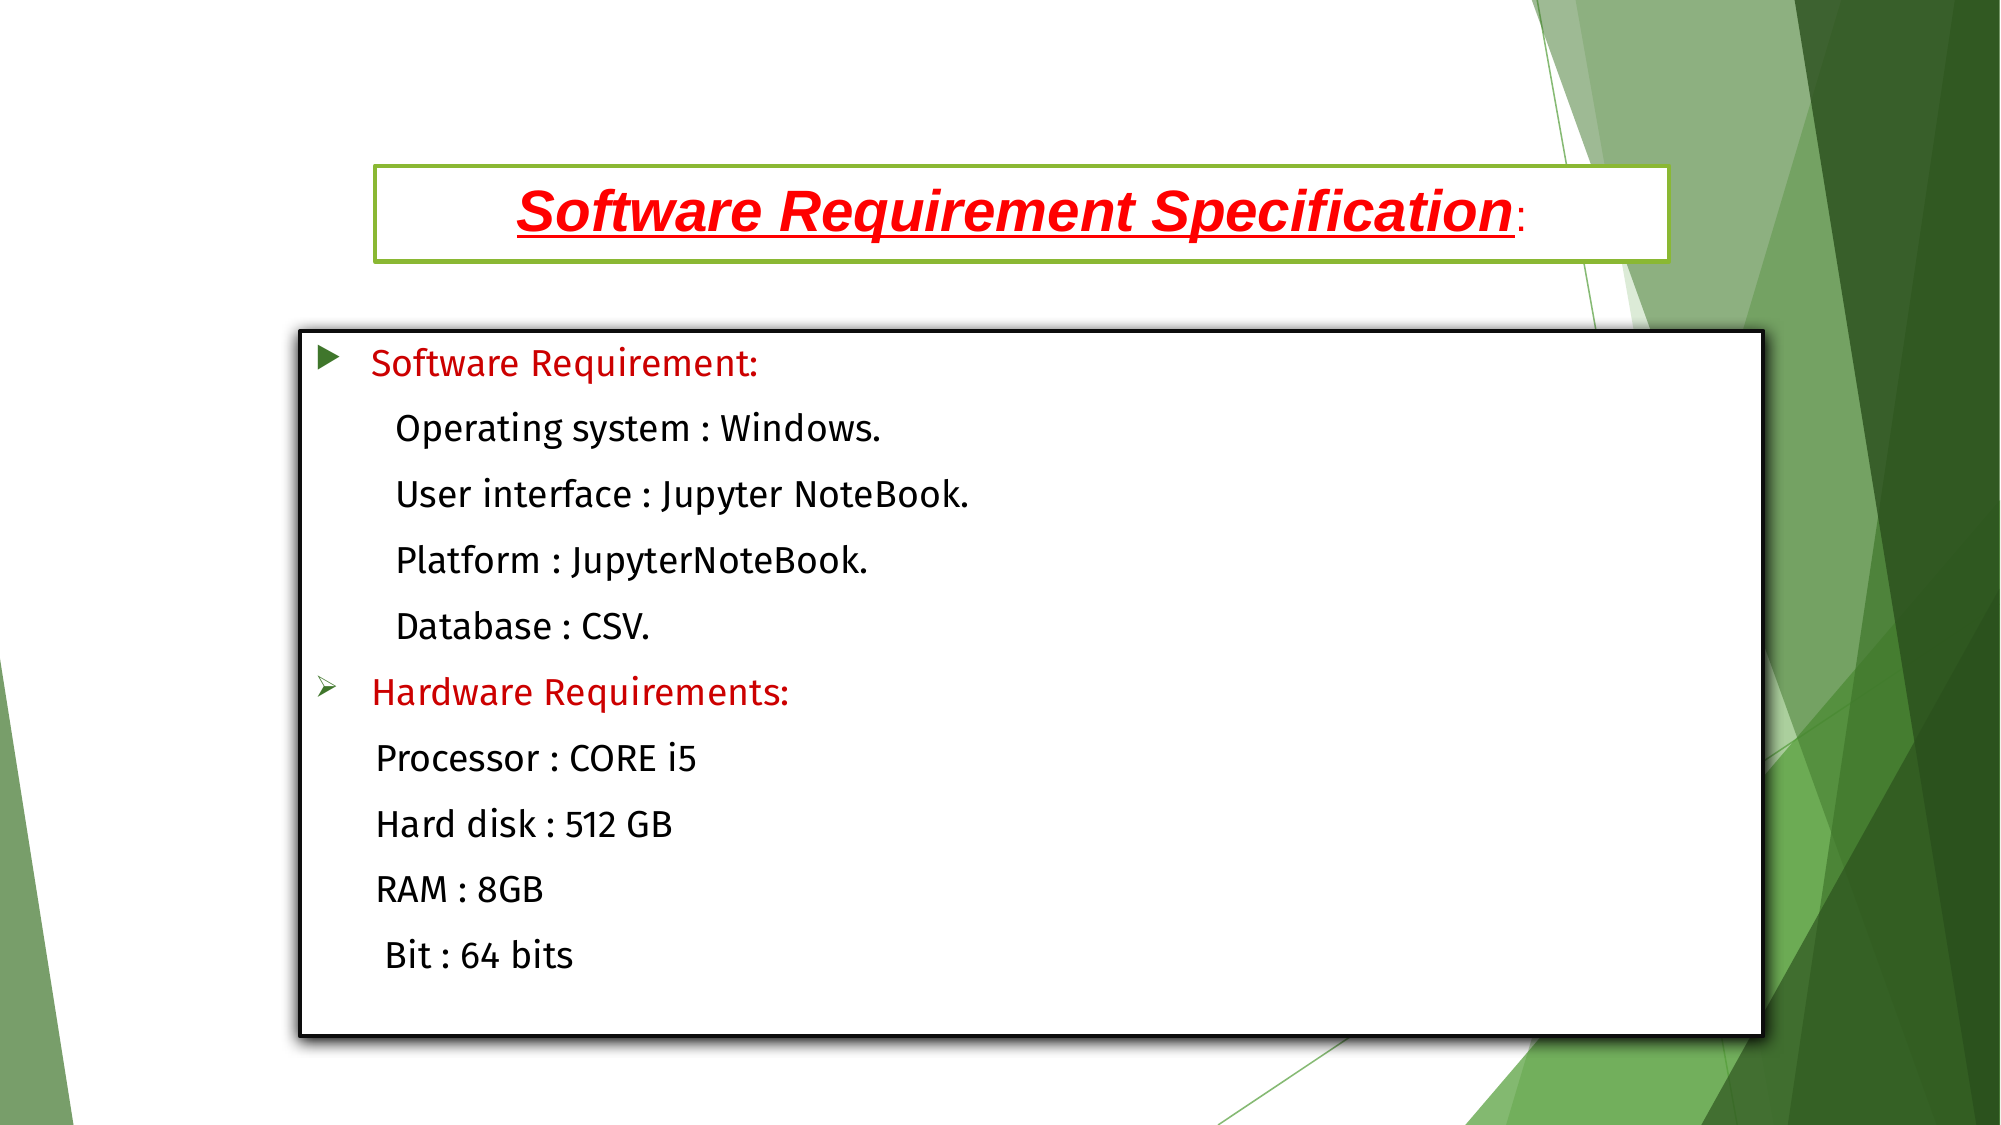

# Software Requirement Specification:
Software Requirement:
        Operating system : Windows.
        User interface : Jupyter NoteBook.
        Platform : JupyterNoteBook.
        Database : CSV.
Hardware Requirements:
      Processor : CORE i5
      Hard disk : 512 GB
      RAM : 8GB
       Bit : 64 bits